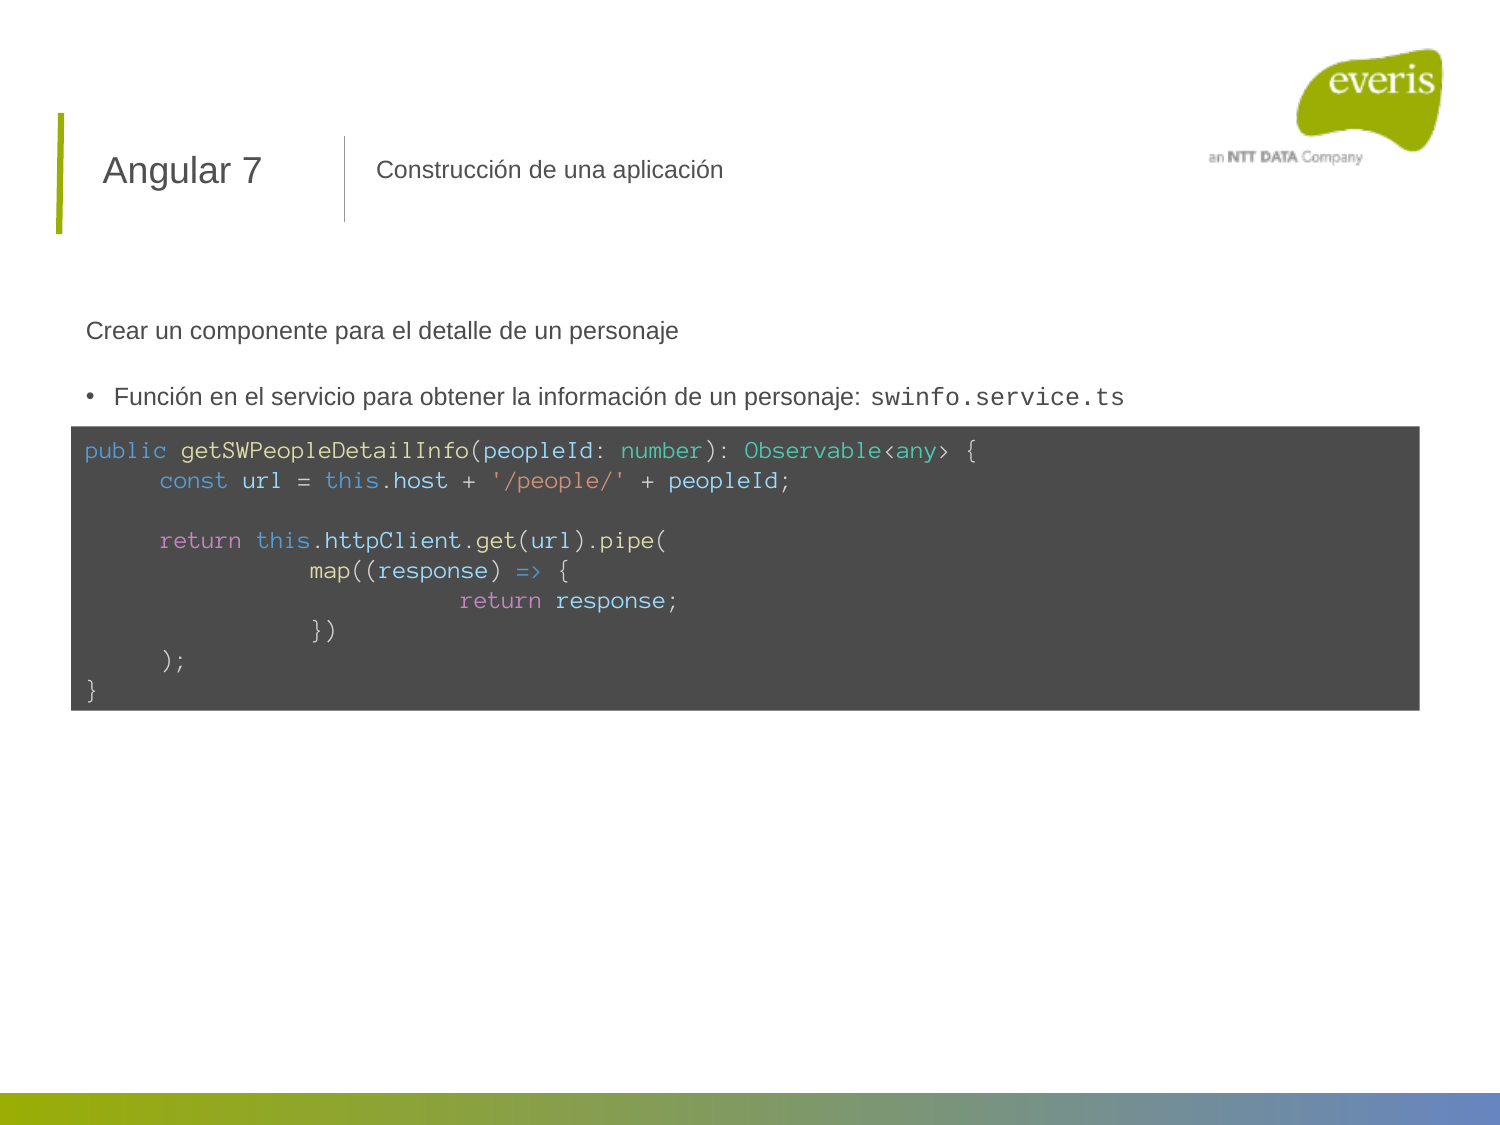

Angular 7
Construcción de una aplicación
Crear un componente para el detalle de un personaje
Función en el servicio para obtener la información de un personaje: swinfo.service.ts

public getSWPeopleDetailInfo(peopleId: number): Observable<any> {
const url = this.host + '/people/' + peopleId;
return this.httpClient.get(url).pipe(
	map((response) => {
		return response;
	})
);
}